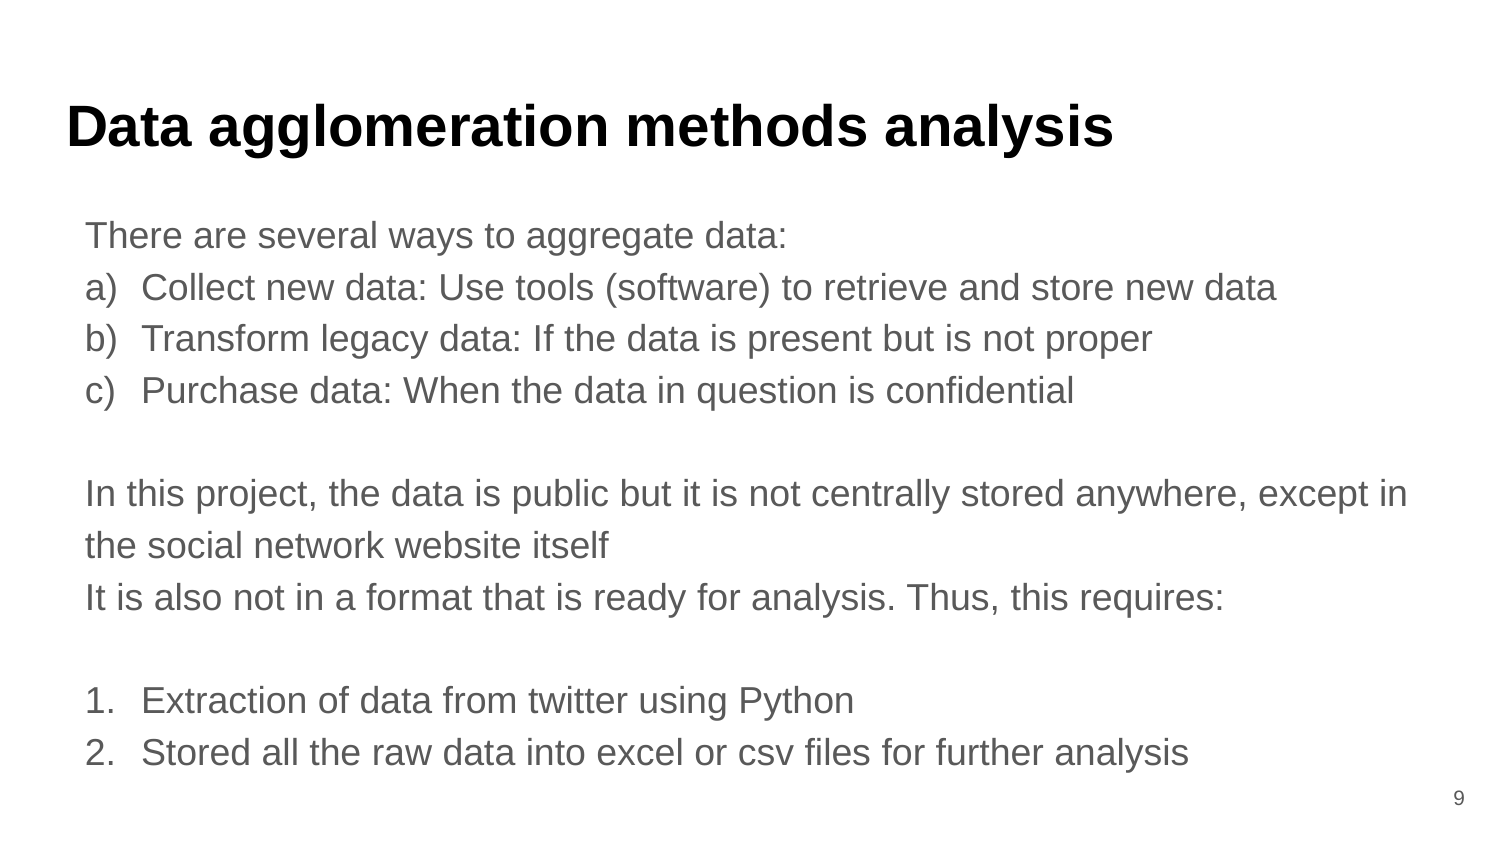

# Data agglomeration methods analysis
There are several ways to aggregate data:
Collect new data: Use tools (software) to retrieve and store new data
Transform legacy data: If the data is present but is not proper
Purchase data: When the data in question is confidential

In this project, the data is public but it is not centrally stored anywhere, except in the social network website itself
It is also not in a format that is ready for analysis. Thus, this requires:

Extraction of data from twitter using Python
Stored all the raw data into excel or csv files for further analysis

9